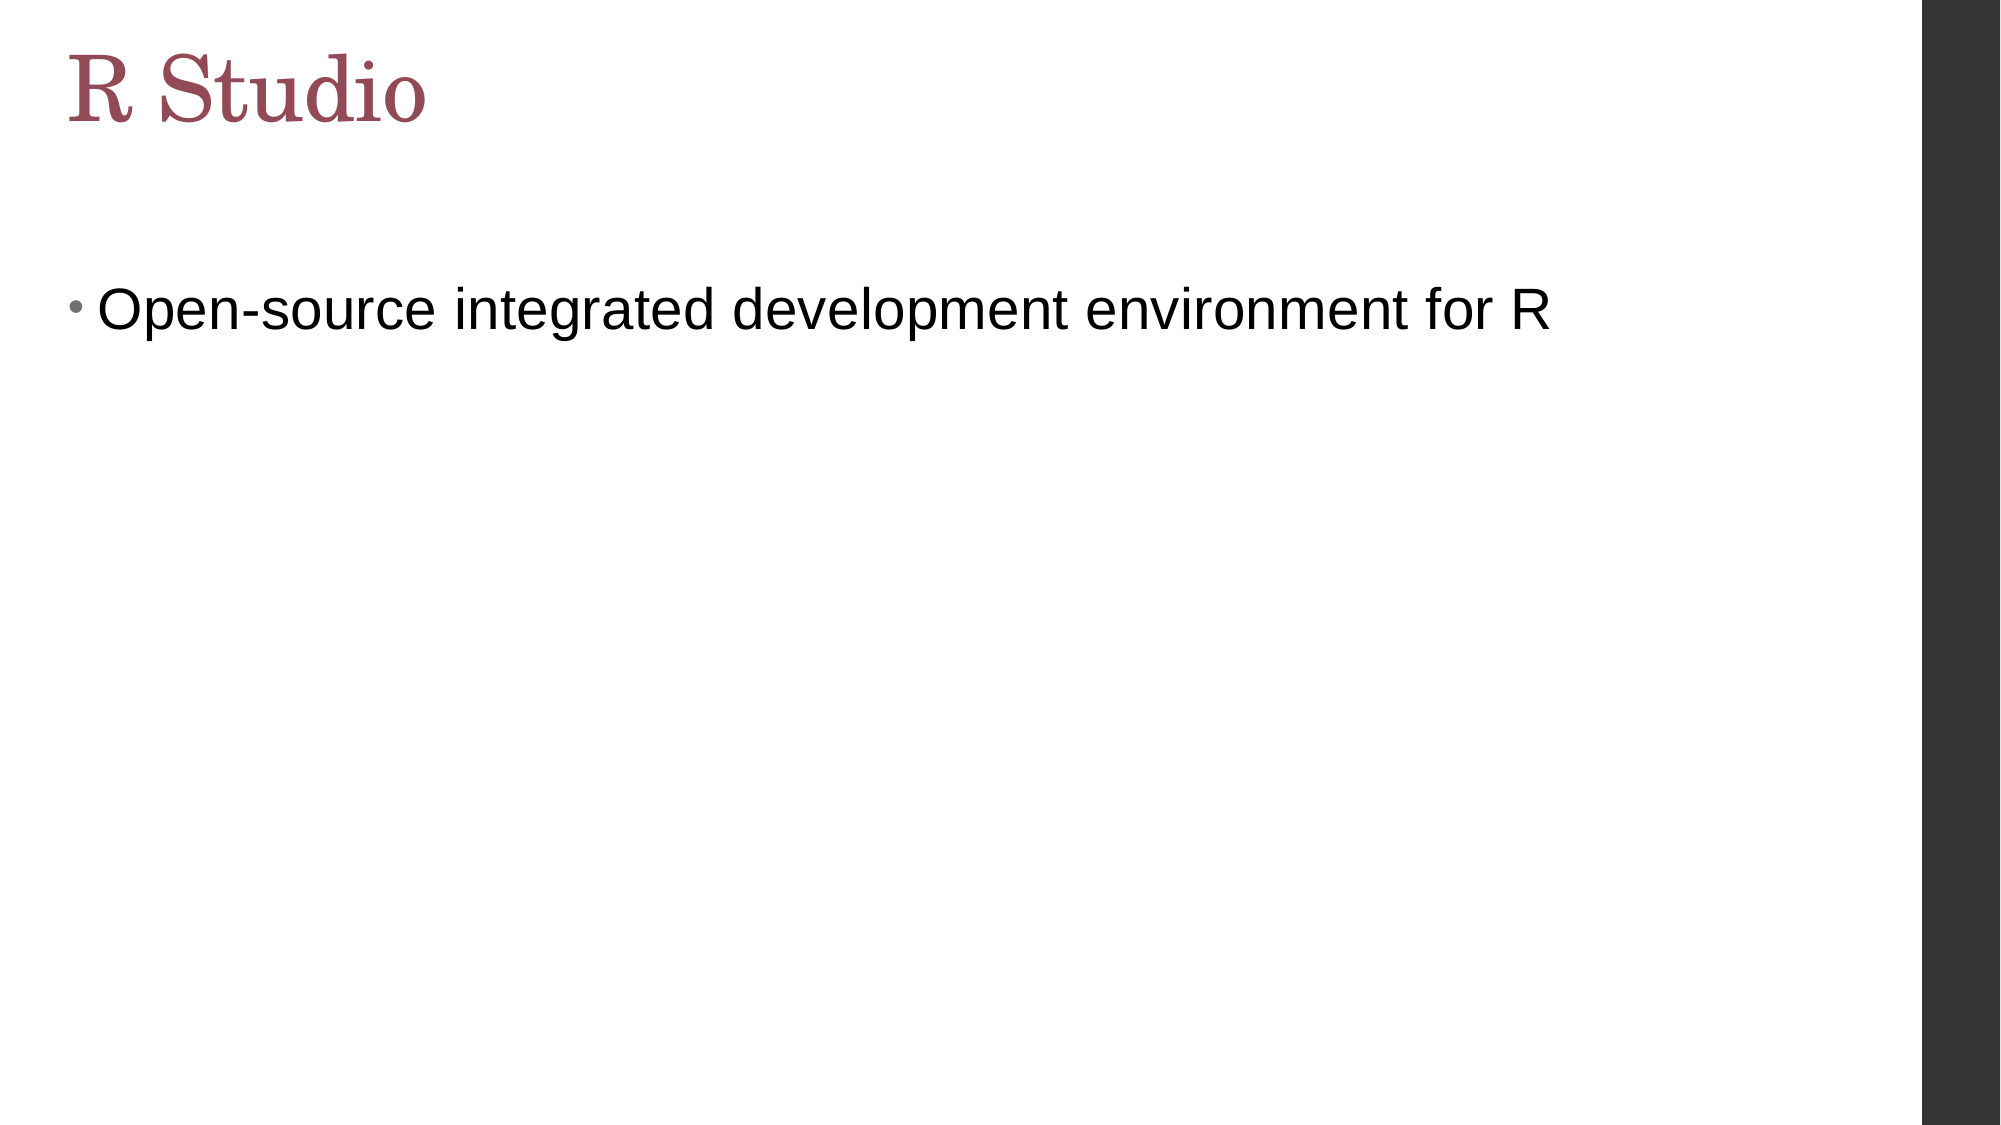

# R Studio

Open-source integrated development environment for R